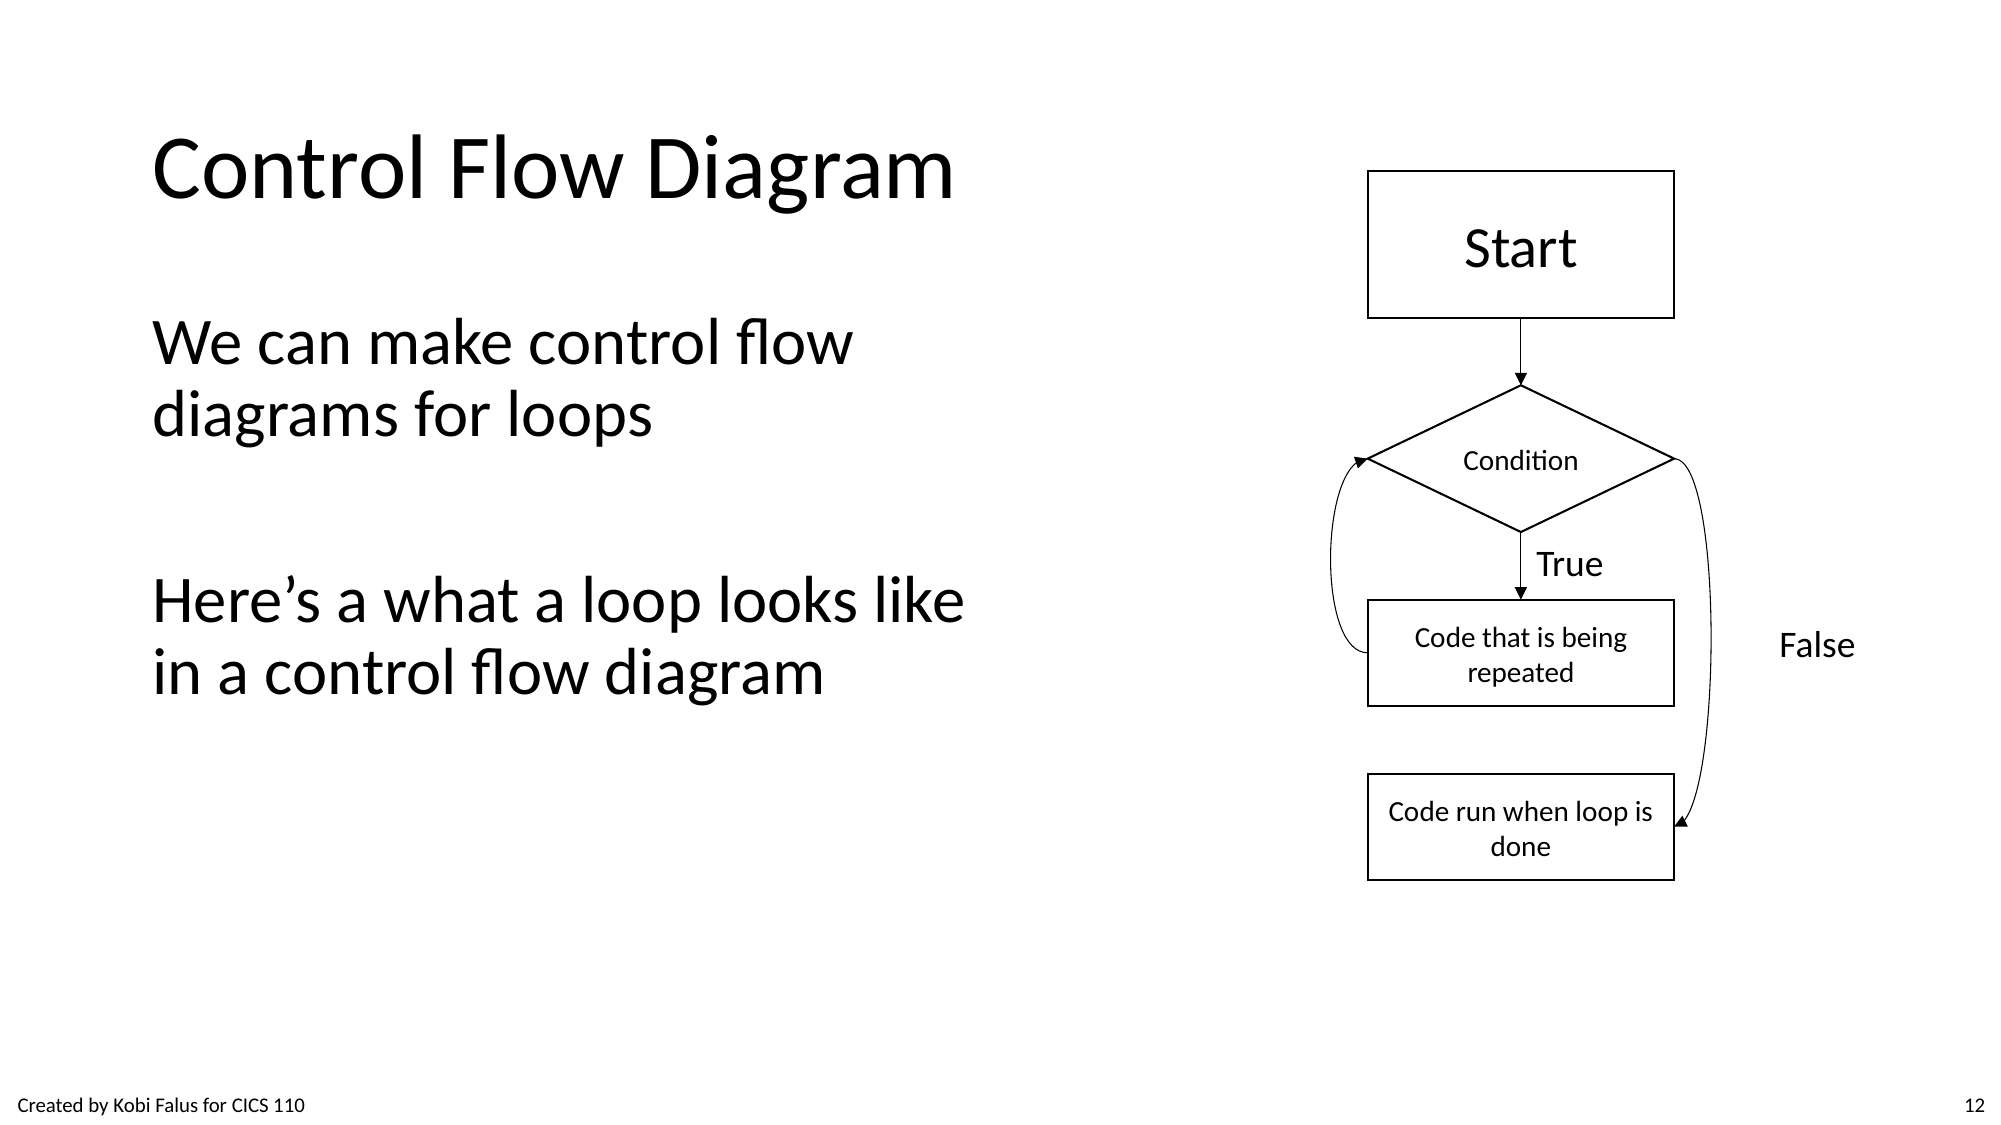

# Control Flow Diagram
Start
We can make control flow diagrams for loops

Here’s a what a loop looks like in a control flow diagram
Condition
True
Code that is being repeated
False
Code run when loop is done